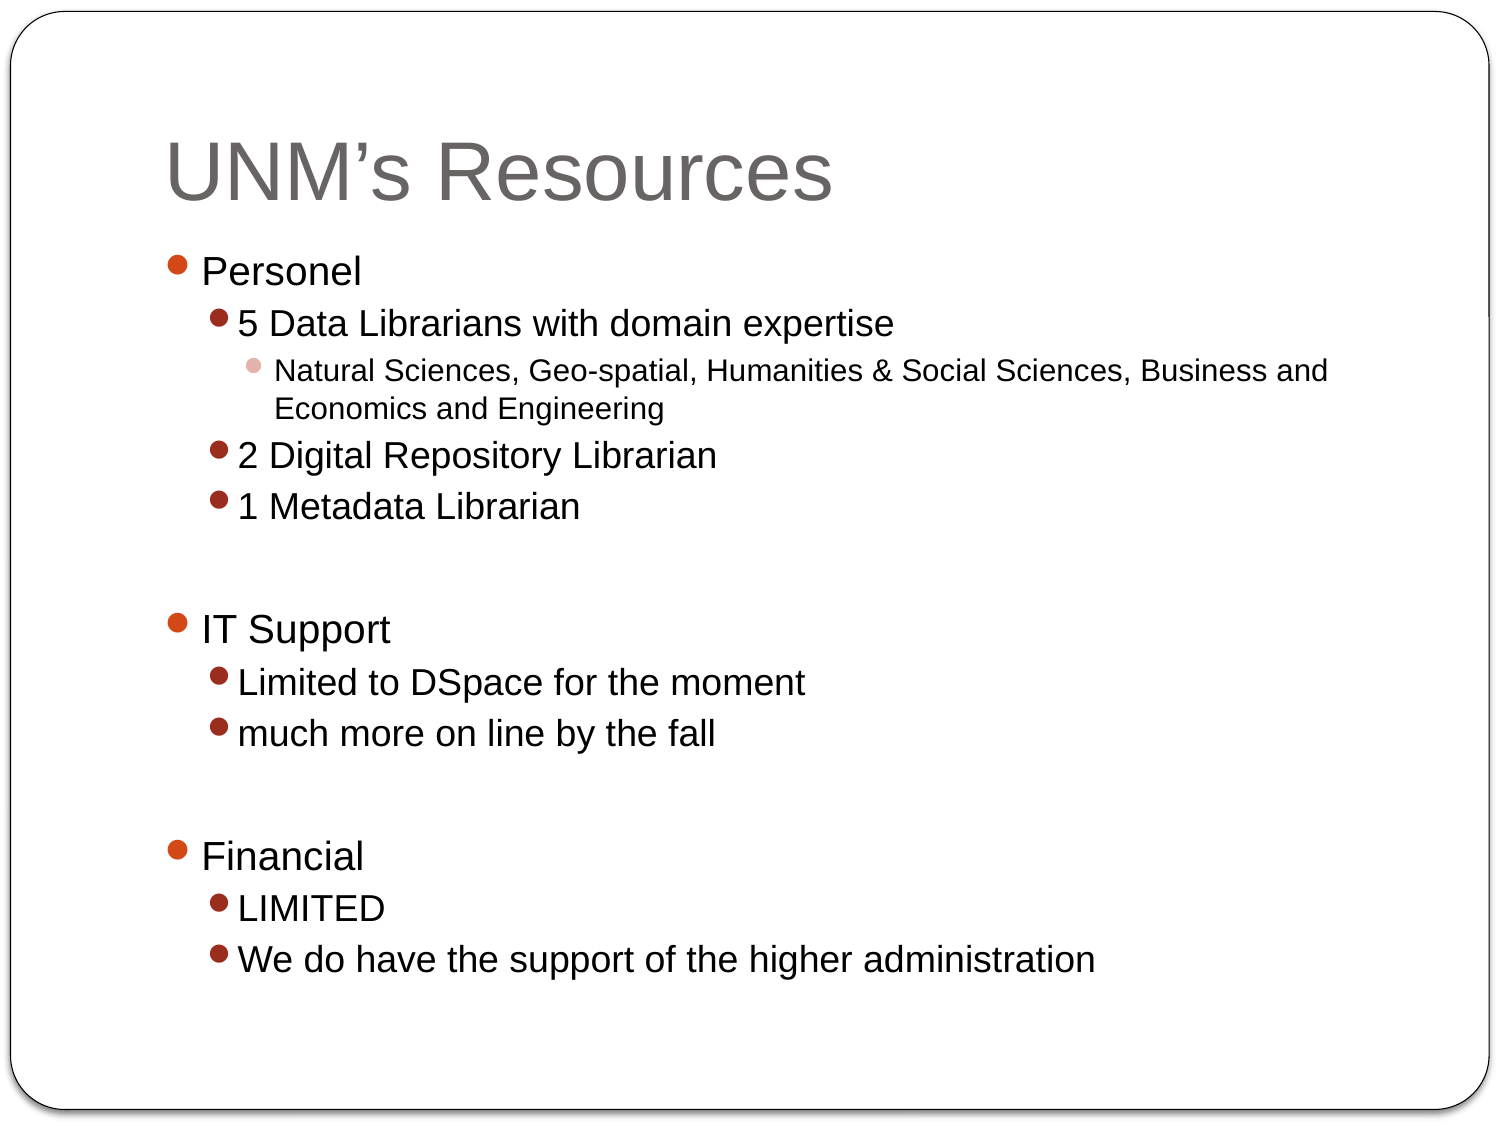

# UNM’s Resources
Personel
5 Data Librarians with domain expertise
Natural Sciences, Geo-spatial, Humanities & Social Sciences, Business and Economics and Engineering
2 Digital Repository Librarian
1 Metadata Librarian

IT Support
Limited to DSpace for the moment
much more on line by the fall

Financial
LIMITED
We do have the support of the higher administration